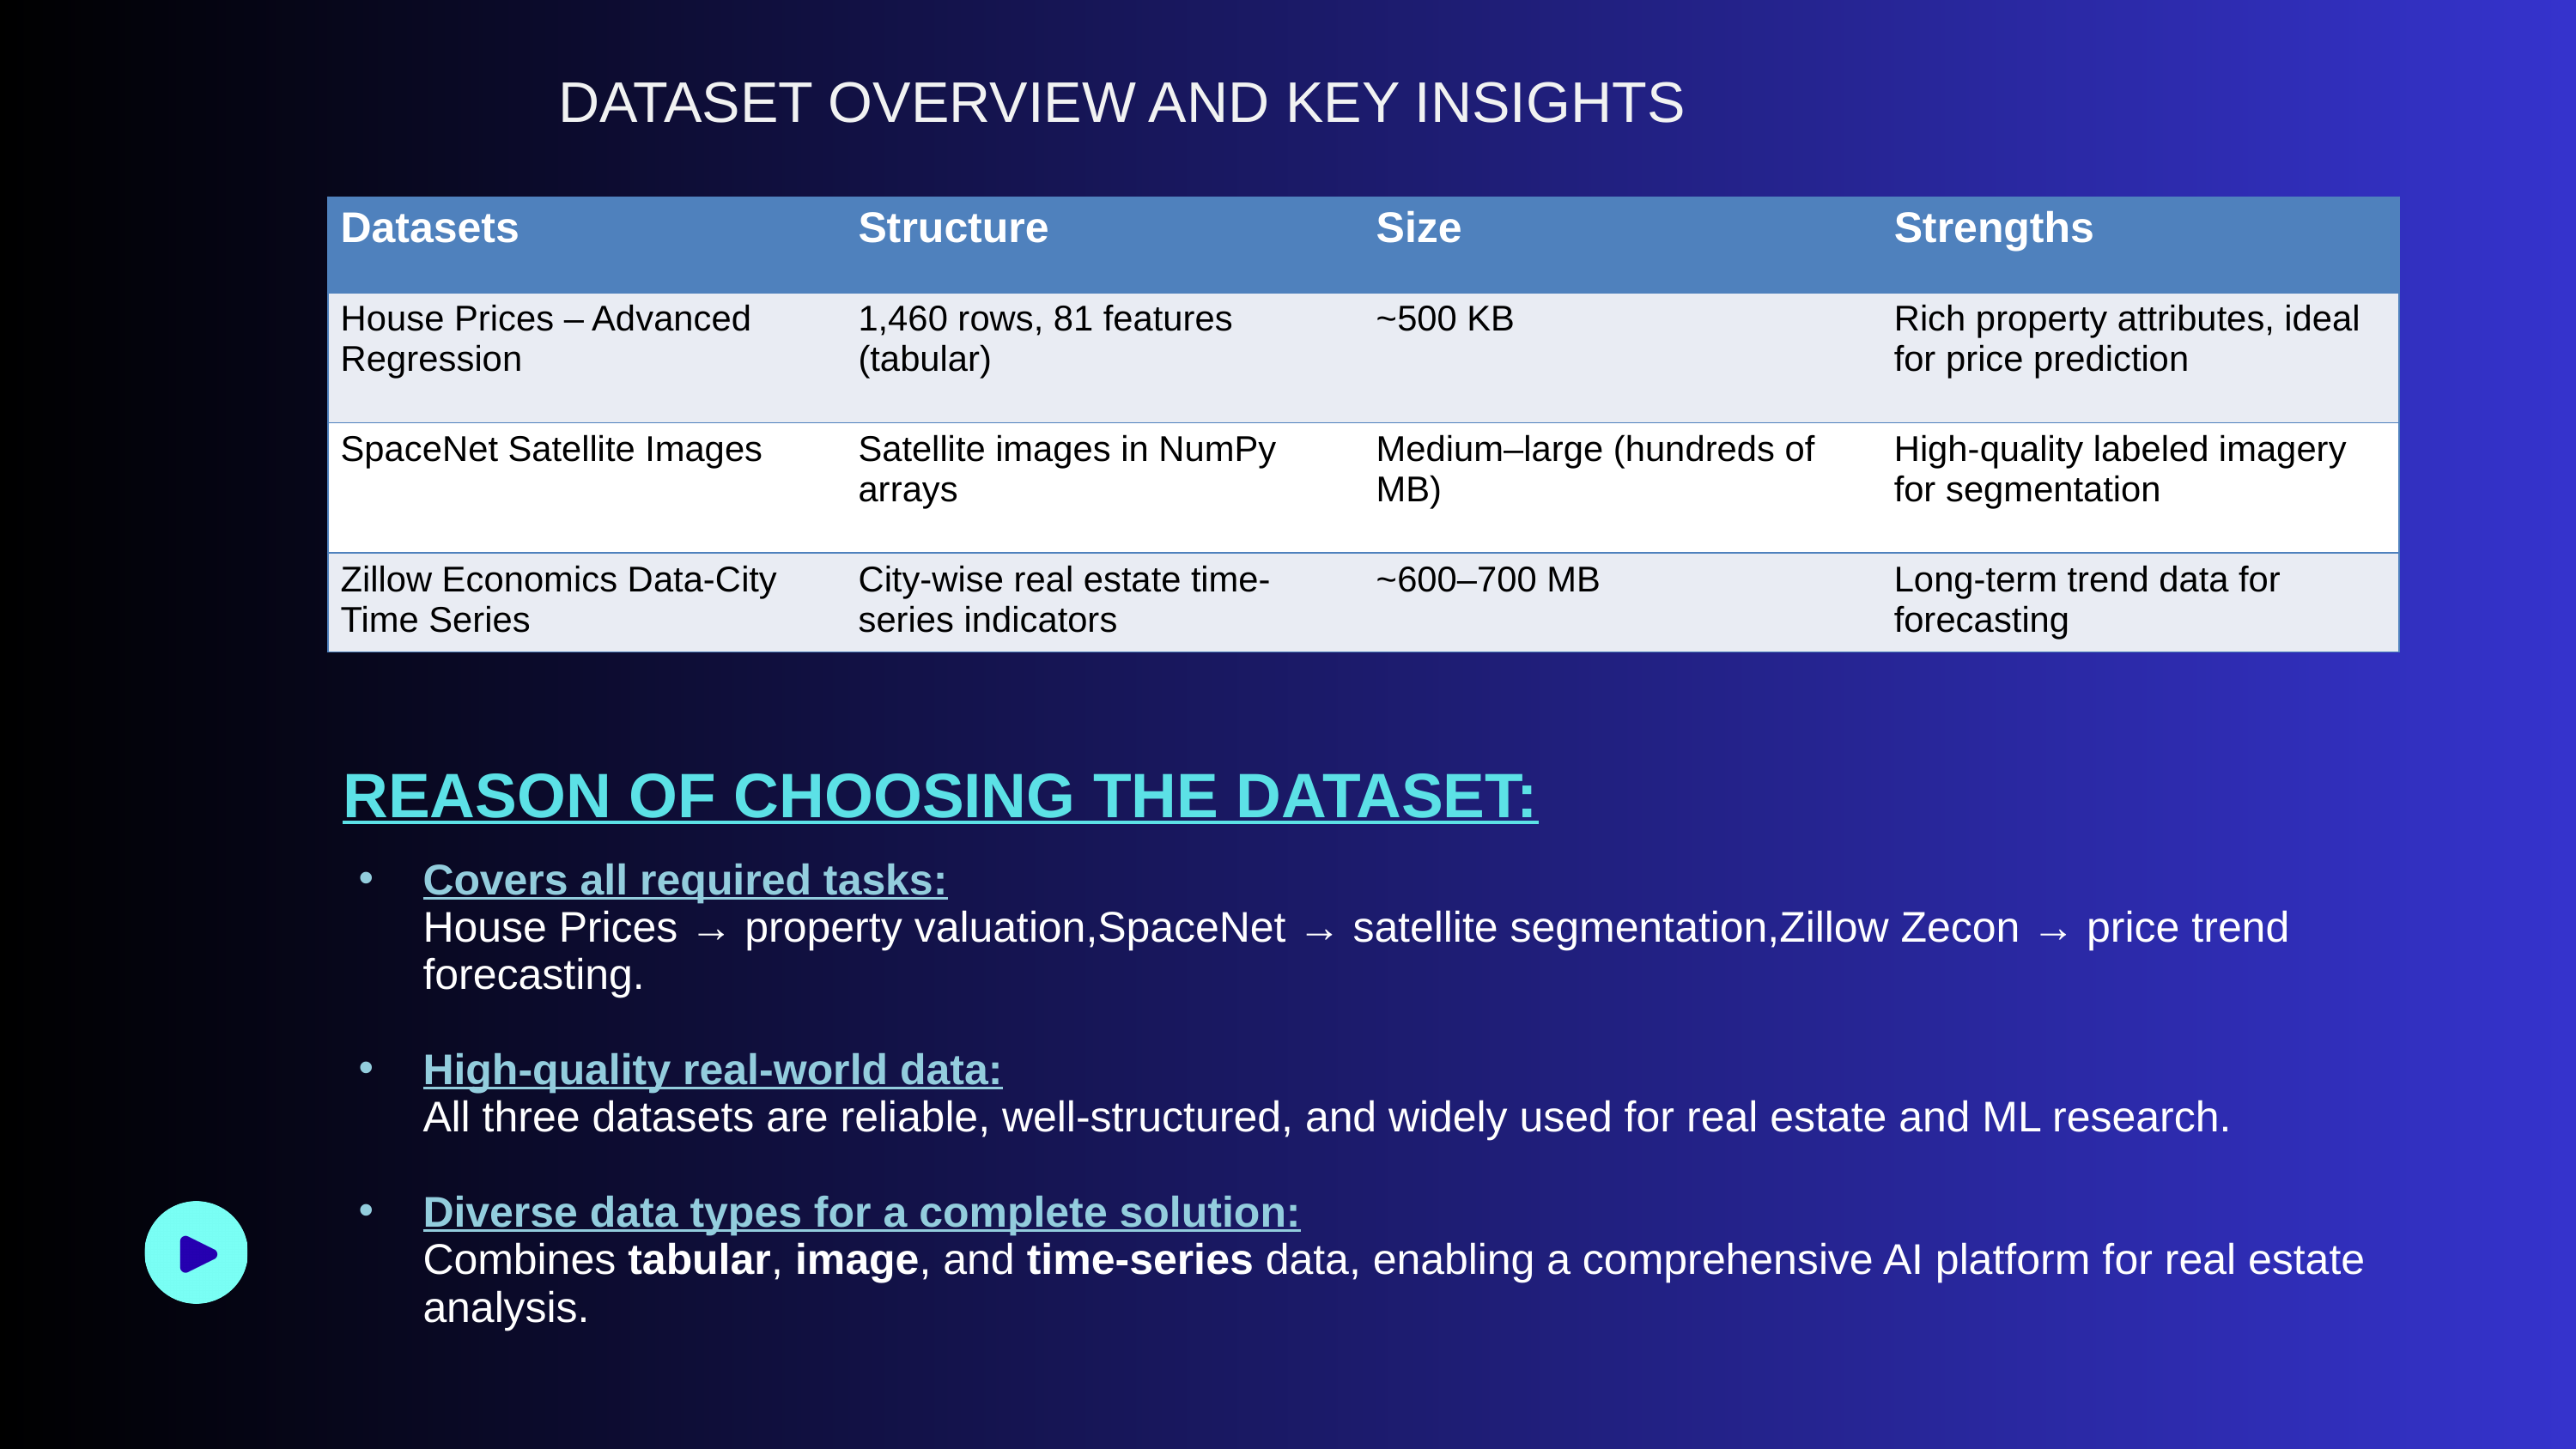

DATASET OVERVIEW AND KEY INSIGHTS

| Datasets | Structure | Size | Strengths |
| --- | --- | --- | --- |
| House Prices – Advanced Regression | 1,460 rows, 81 features (tabular) | ~500 KB | Rich property attributes, ideal for price prediction |
| SpaceNet Satellite Images | Satellite images in NumPy arrays | Medium–large (hundreds of MB) | High-quality labeled imagery for segmentation |
| Zillow Economics Data-City Time Series | City-wise real estate time-series indicators | ~600–700 MB | Long-term trend data for forecasting |
REASON OF CHOOSING THE DATASET:

Covers all required tasks:
House Prices → property valuation,SpaceNet → satellite segmentation,Zillow Zecon → price trend forecasting.

High-quality real-world data:
All three datasets are reliable, well-structured, and widely used for real estate and ML research.

Diverse data types for a complete solution:
Combines tabular, image, and time-series data, enabling a comprehensive AI platform for real estate analysis.